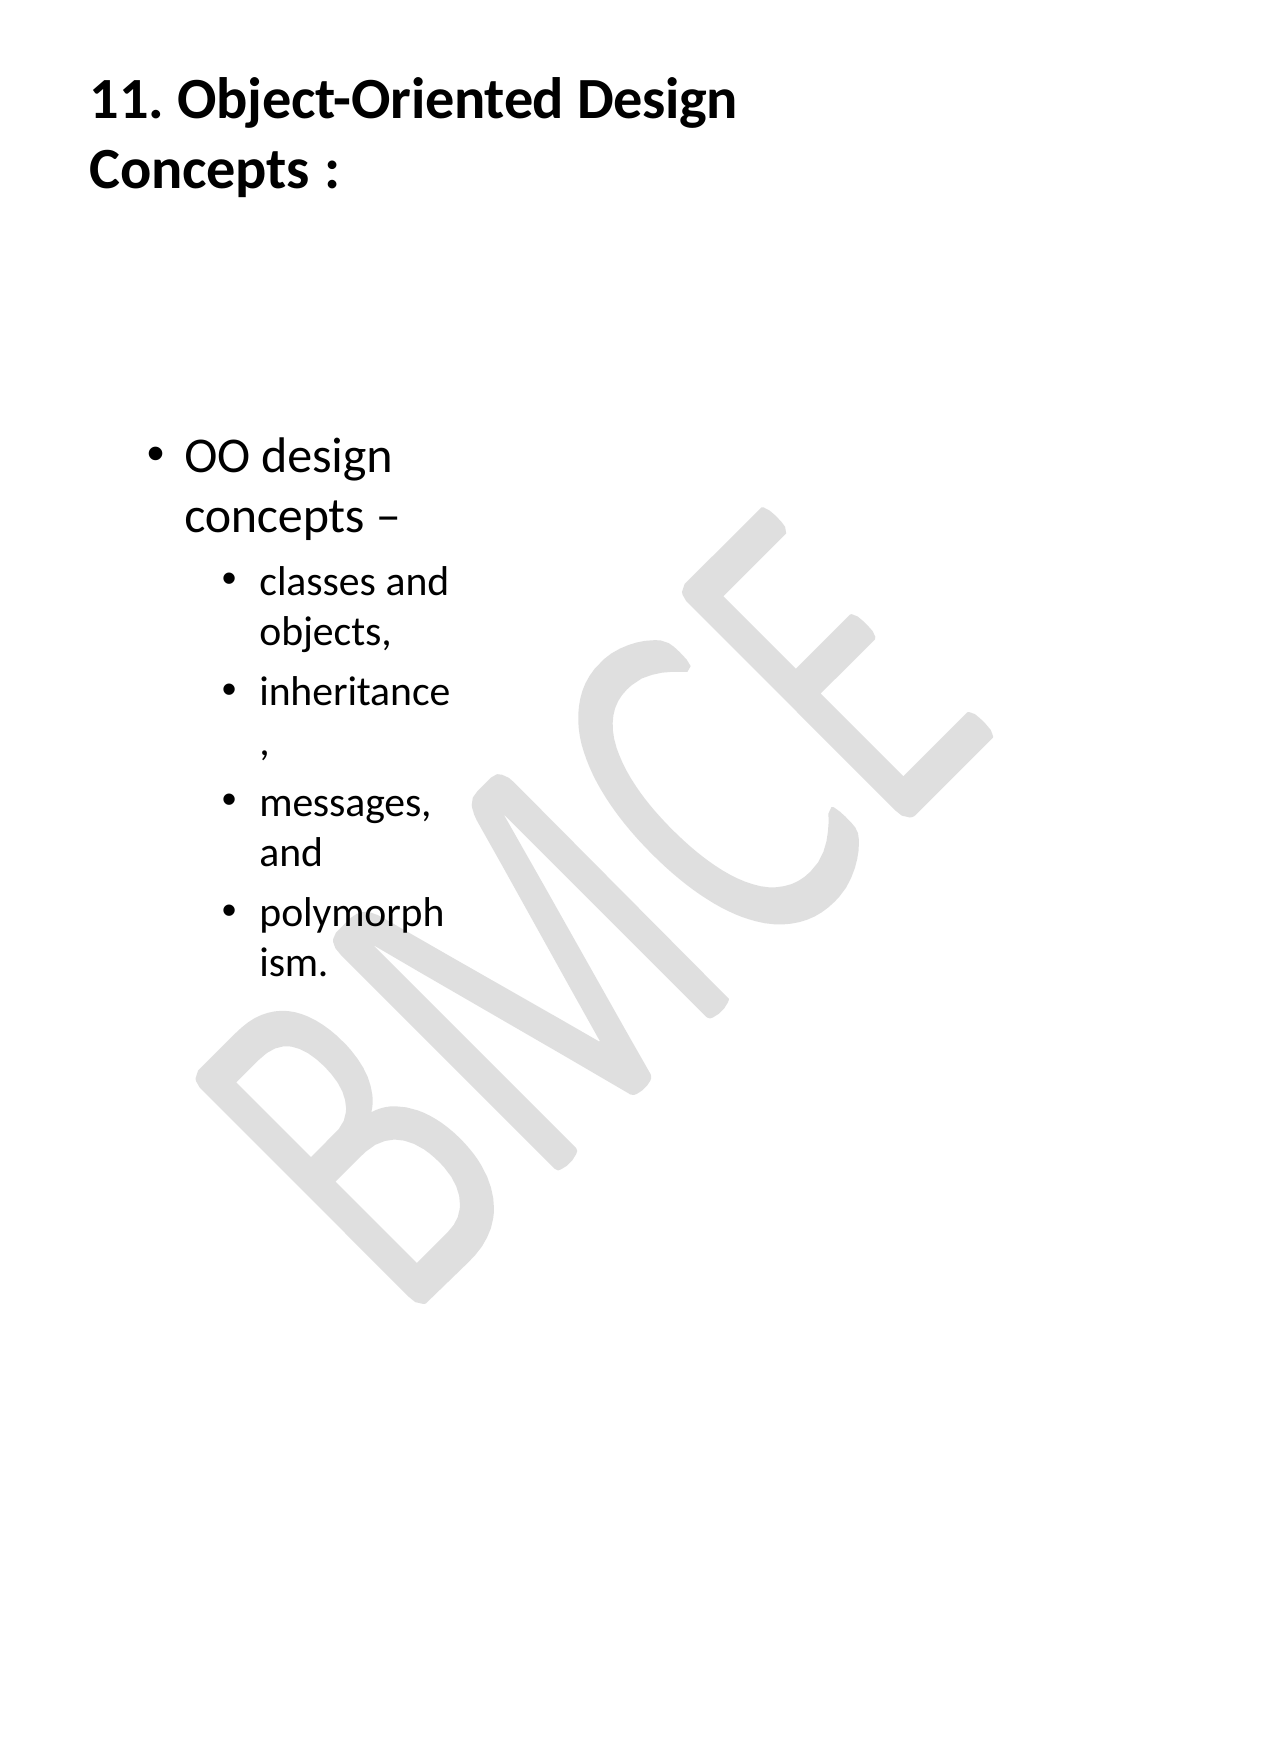

# 11. Object-Oriented Design Concepts :
OO design concepts –
classes and objects,
inheritance,
messages, and
polymorphism.